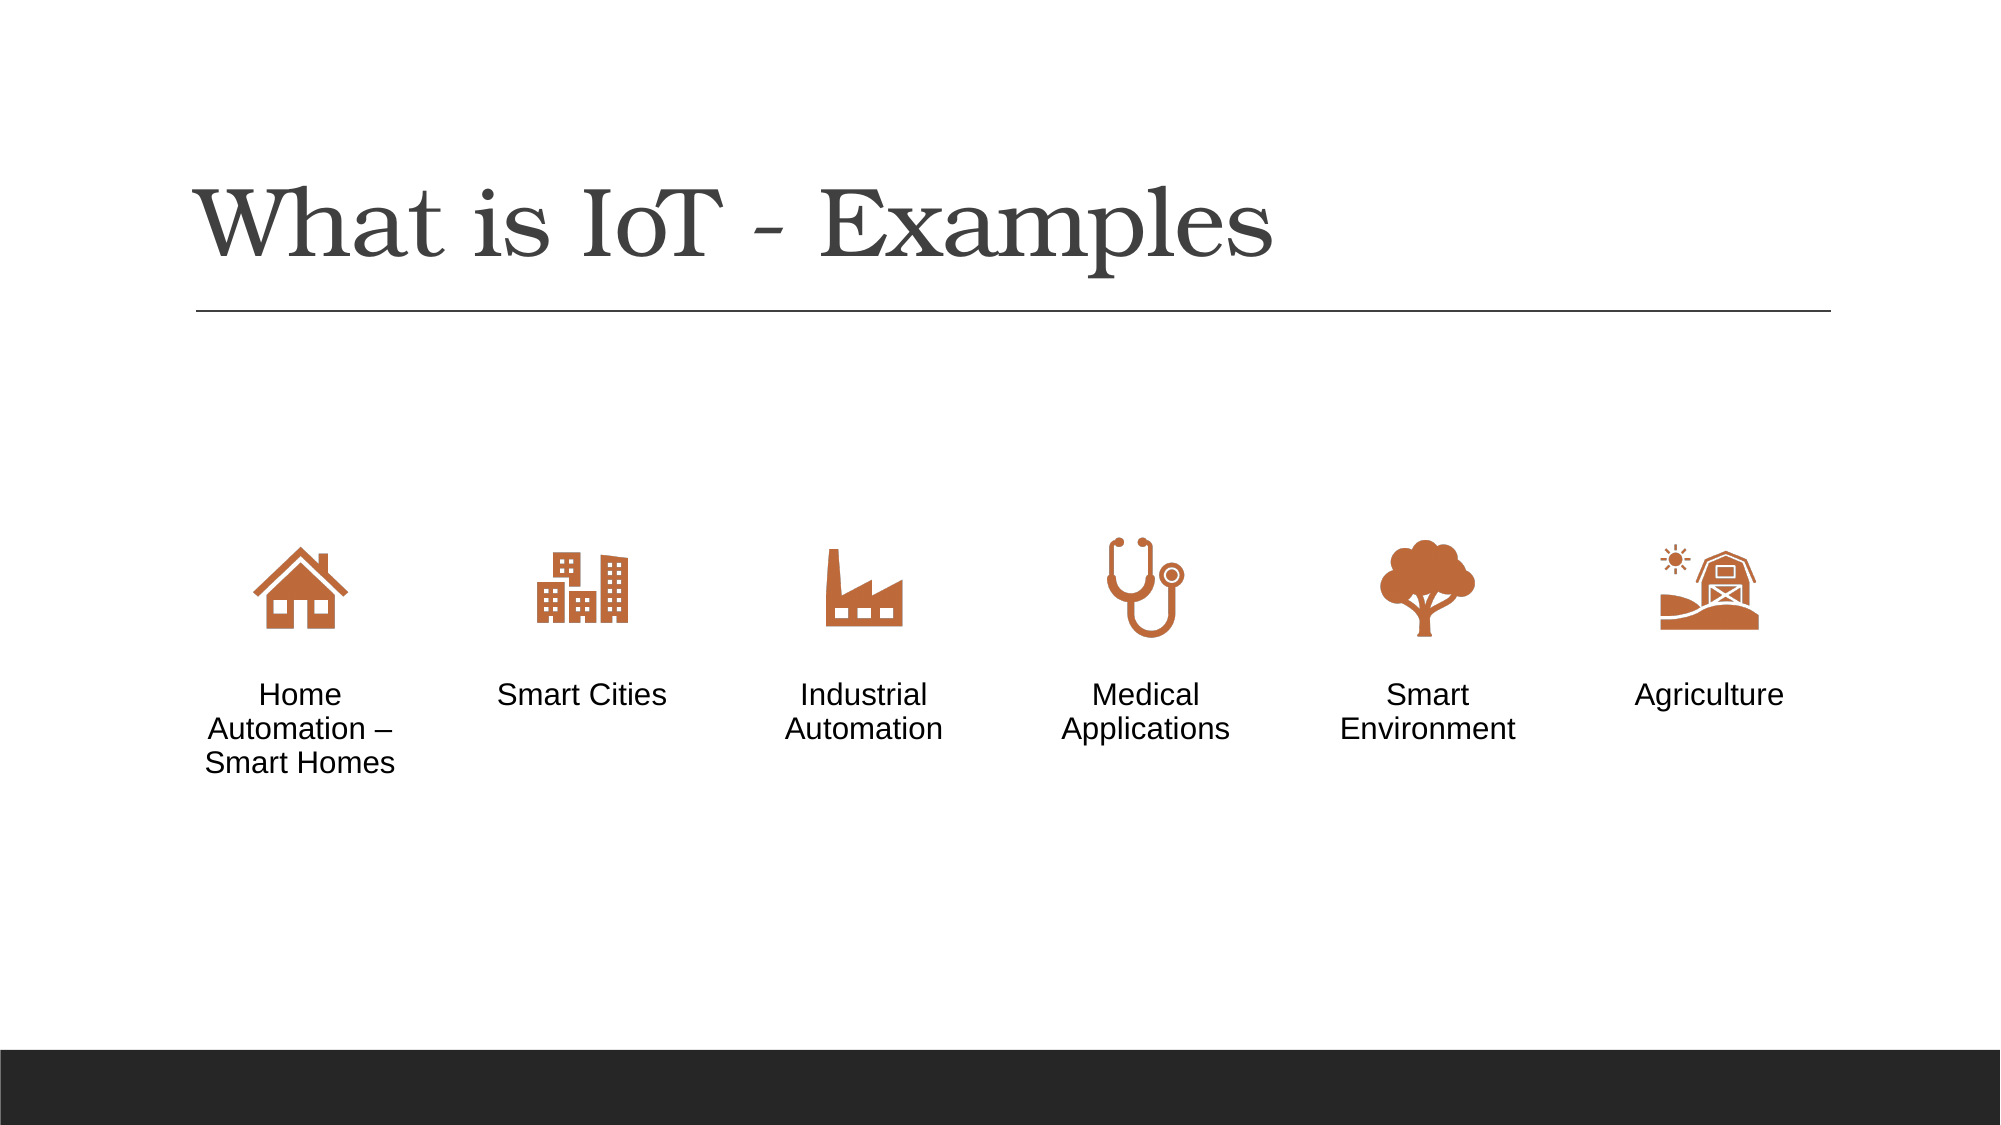

# What is IoT - Examples
Home Automation – Smart Homes
Smart Cities
Industrial Automation
Medical Applications
Smart Environment
Agriculture